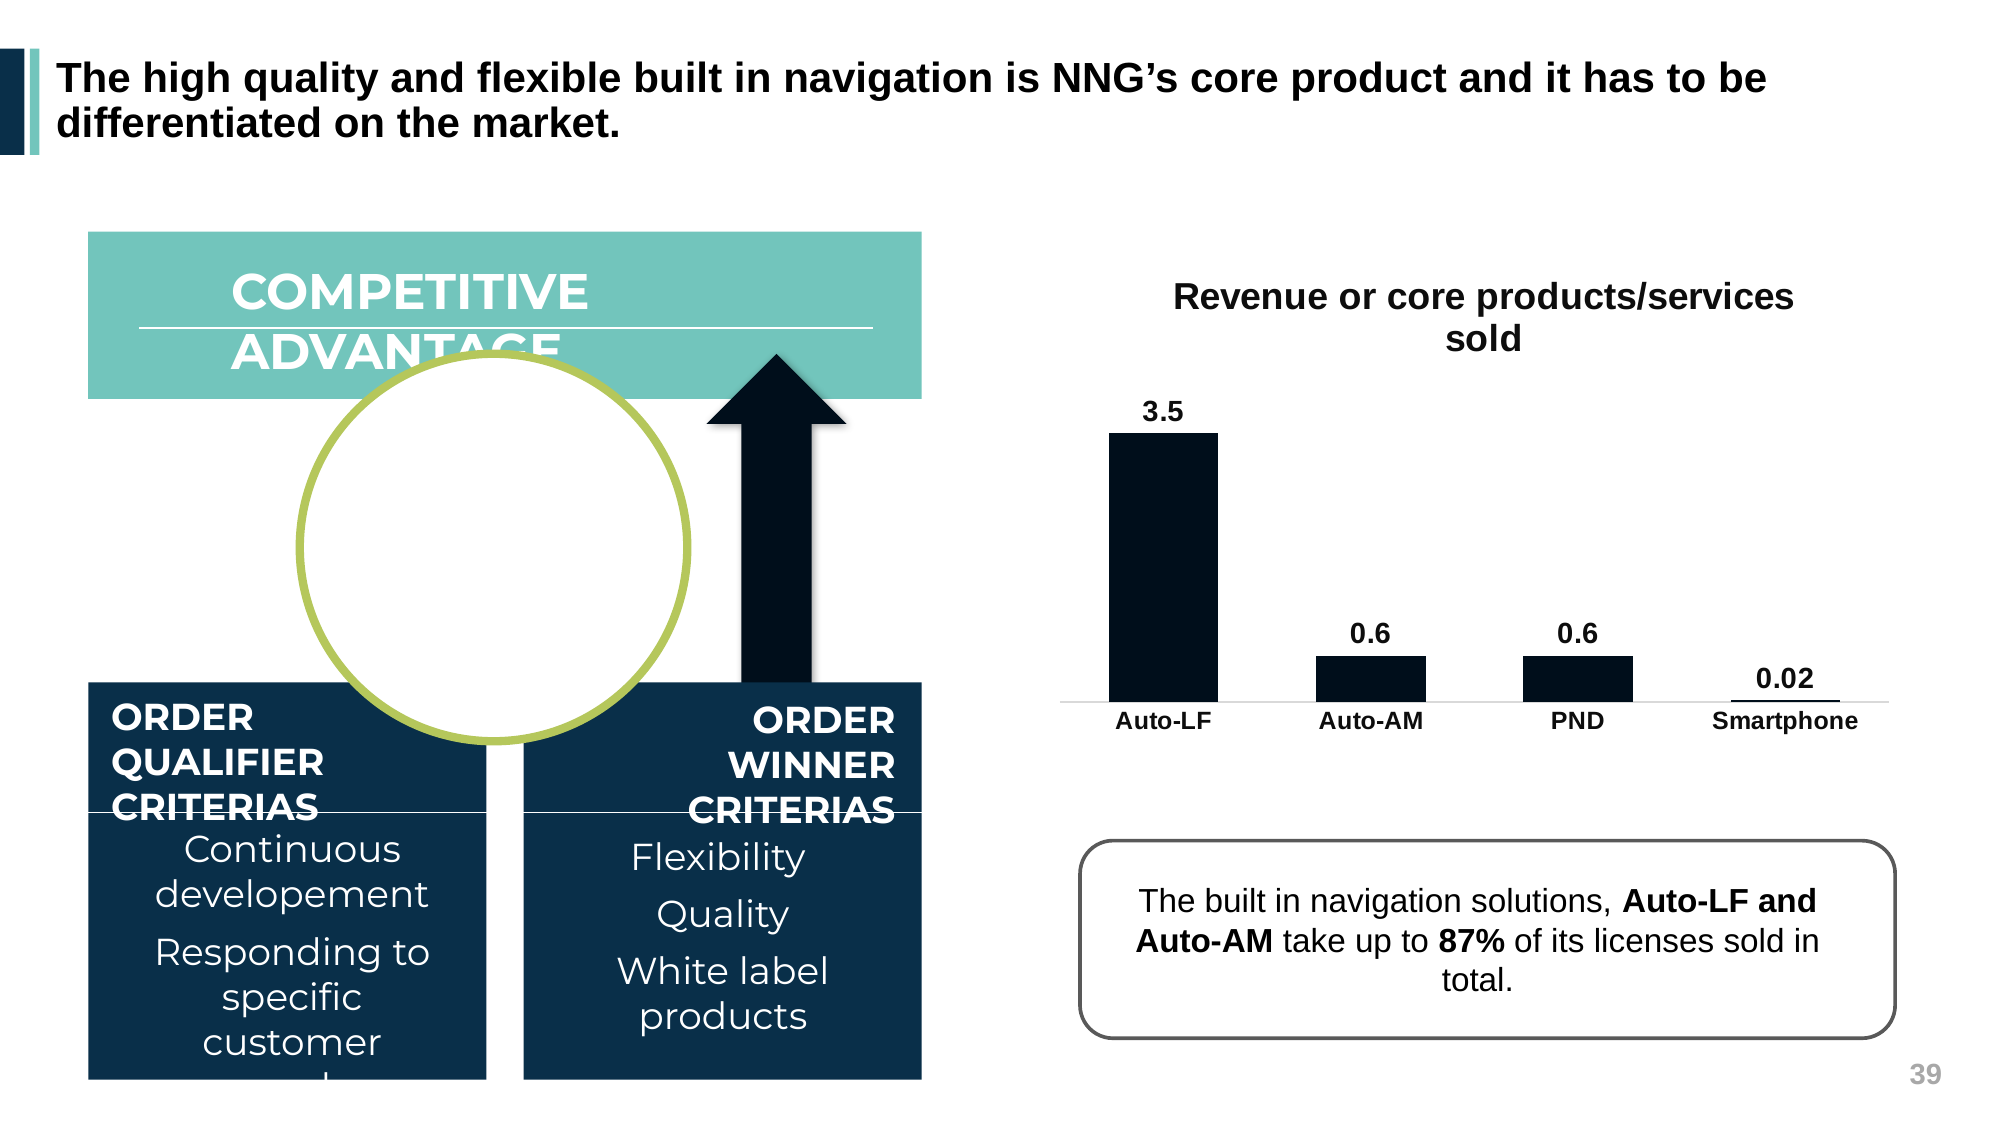

# The high quality and flexible built in navigation is NNG’s core product and it has to be differentiated on the market.

Competitive advantage

### Chart: Revenue or core products/services sold

| Category | Series 1 |
|---|---|
| Auto-LF | 3.5 |
| Auto-AM | 0.6 |
| PND | 0.6 |
| Smartphone | 0.02 |

Order
qualifier criterias
Order
winner criterias
Continuous developement
Responding to specific customer needs
Flexibility
Quality
White label products

The built in navigation solutions, Auto-LF and Auto-AM take up to 87% of its licenses sold in total.
39